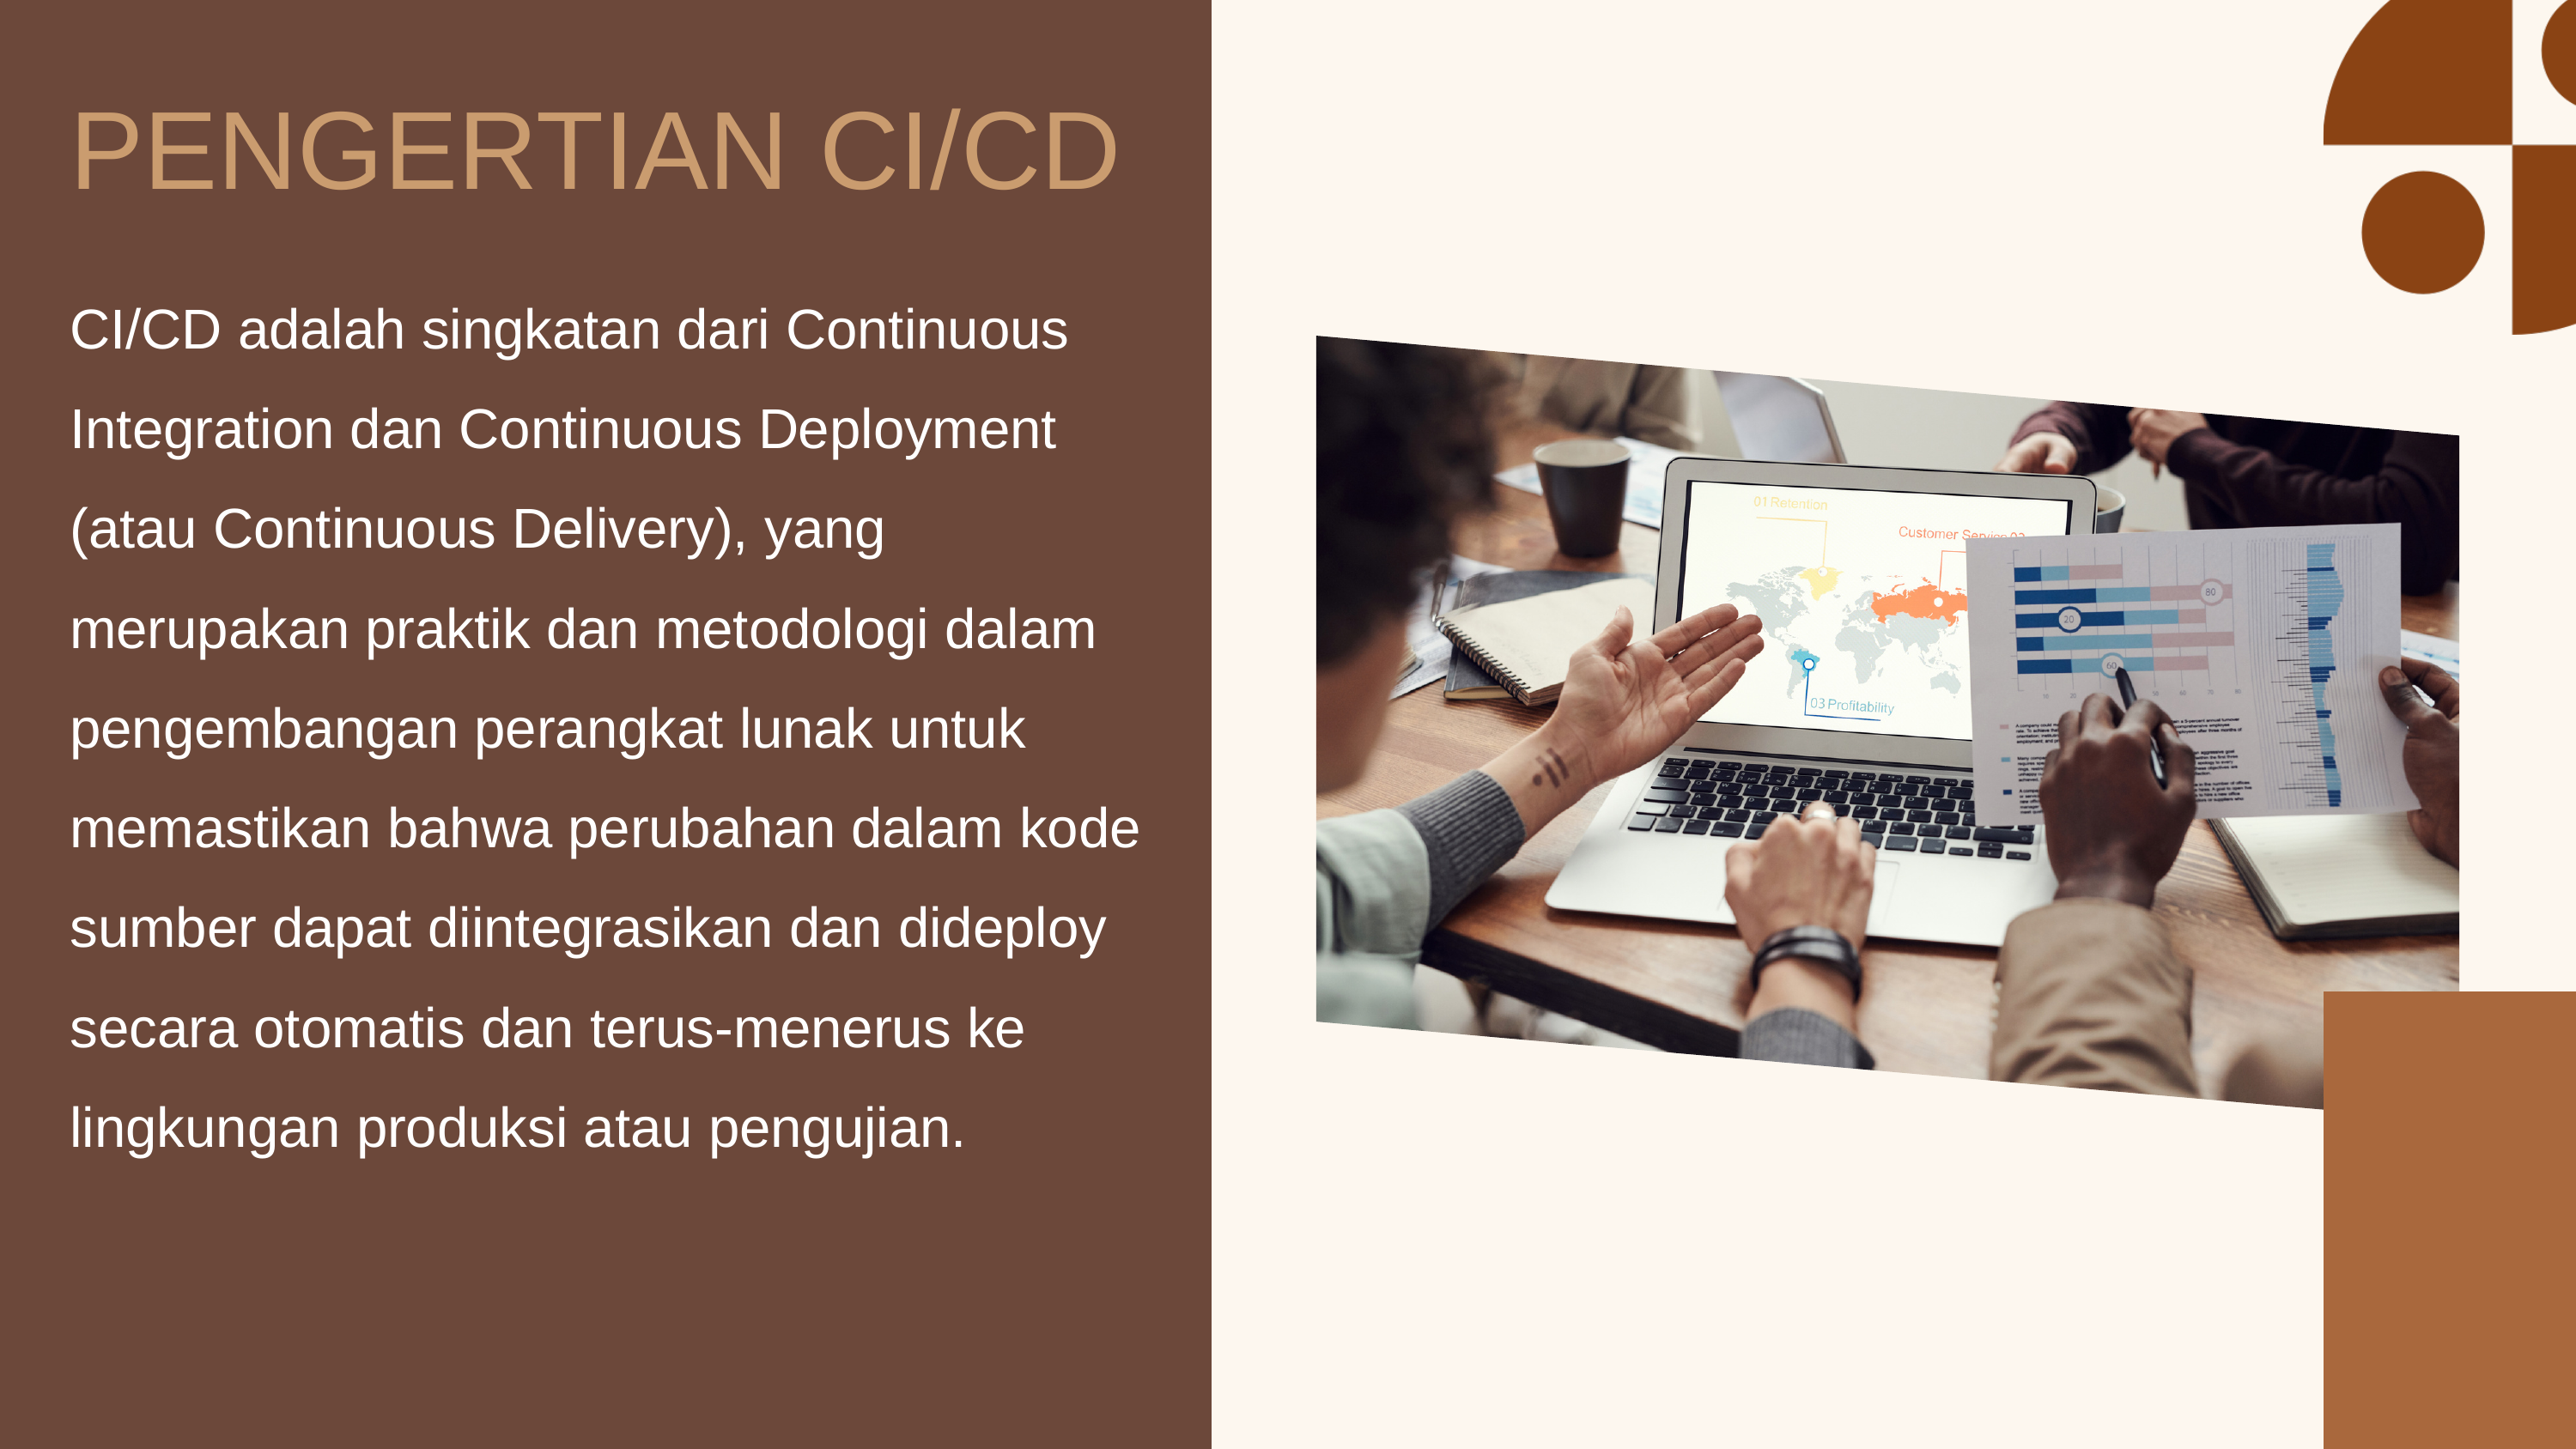

PENGERTIAN CI/CD
CI/CD adalah singkatan dari Continuous Integration dan Continuous Deployment (atau Continuous Delivery), yang merupakan praktik dan metodologi dalam pengembangan perangkat lunak untuk memastikan bahwa perubahan dalam kode sumber dapat diintegrasikan dan dideploy secara otomatis dan terus-menerus ke lingkungan produksi atau pengujian.